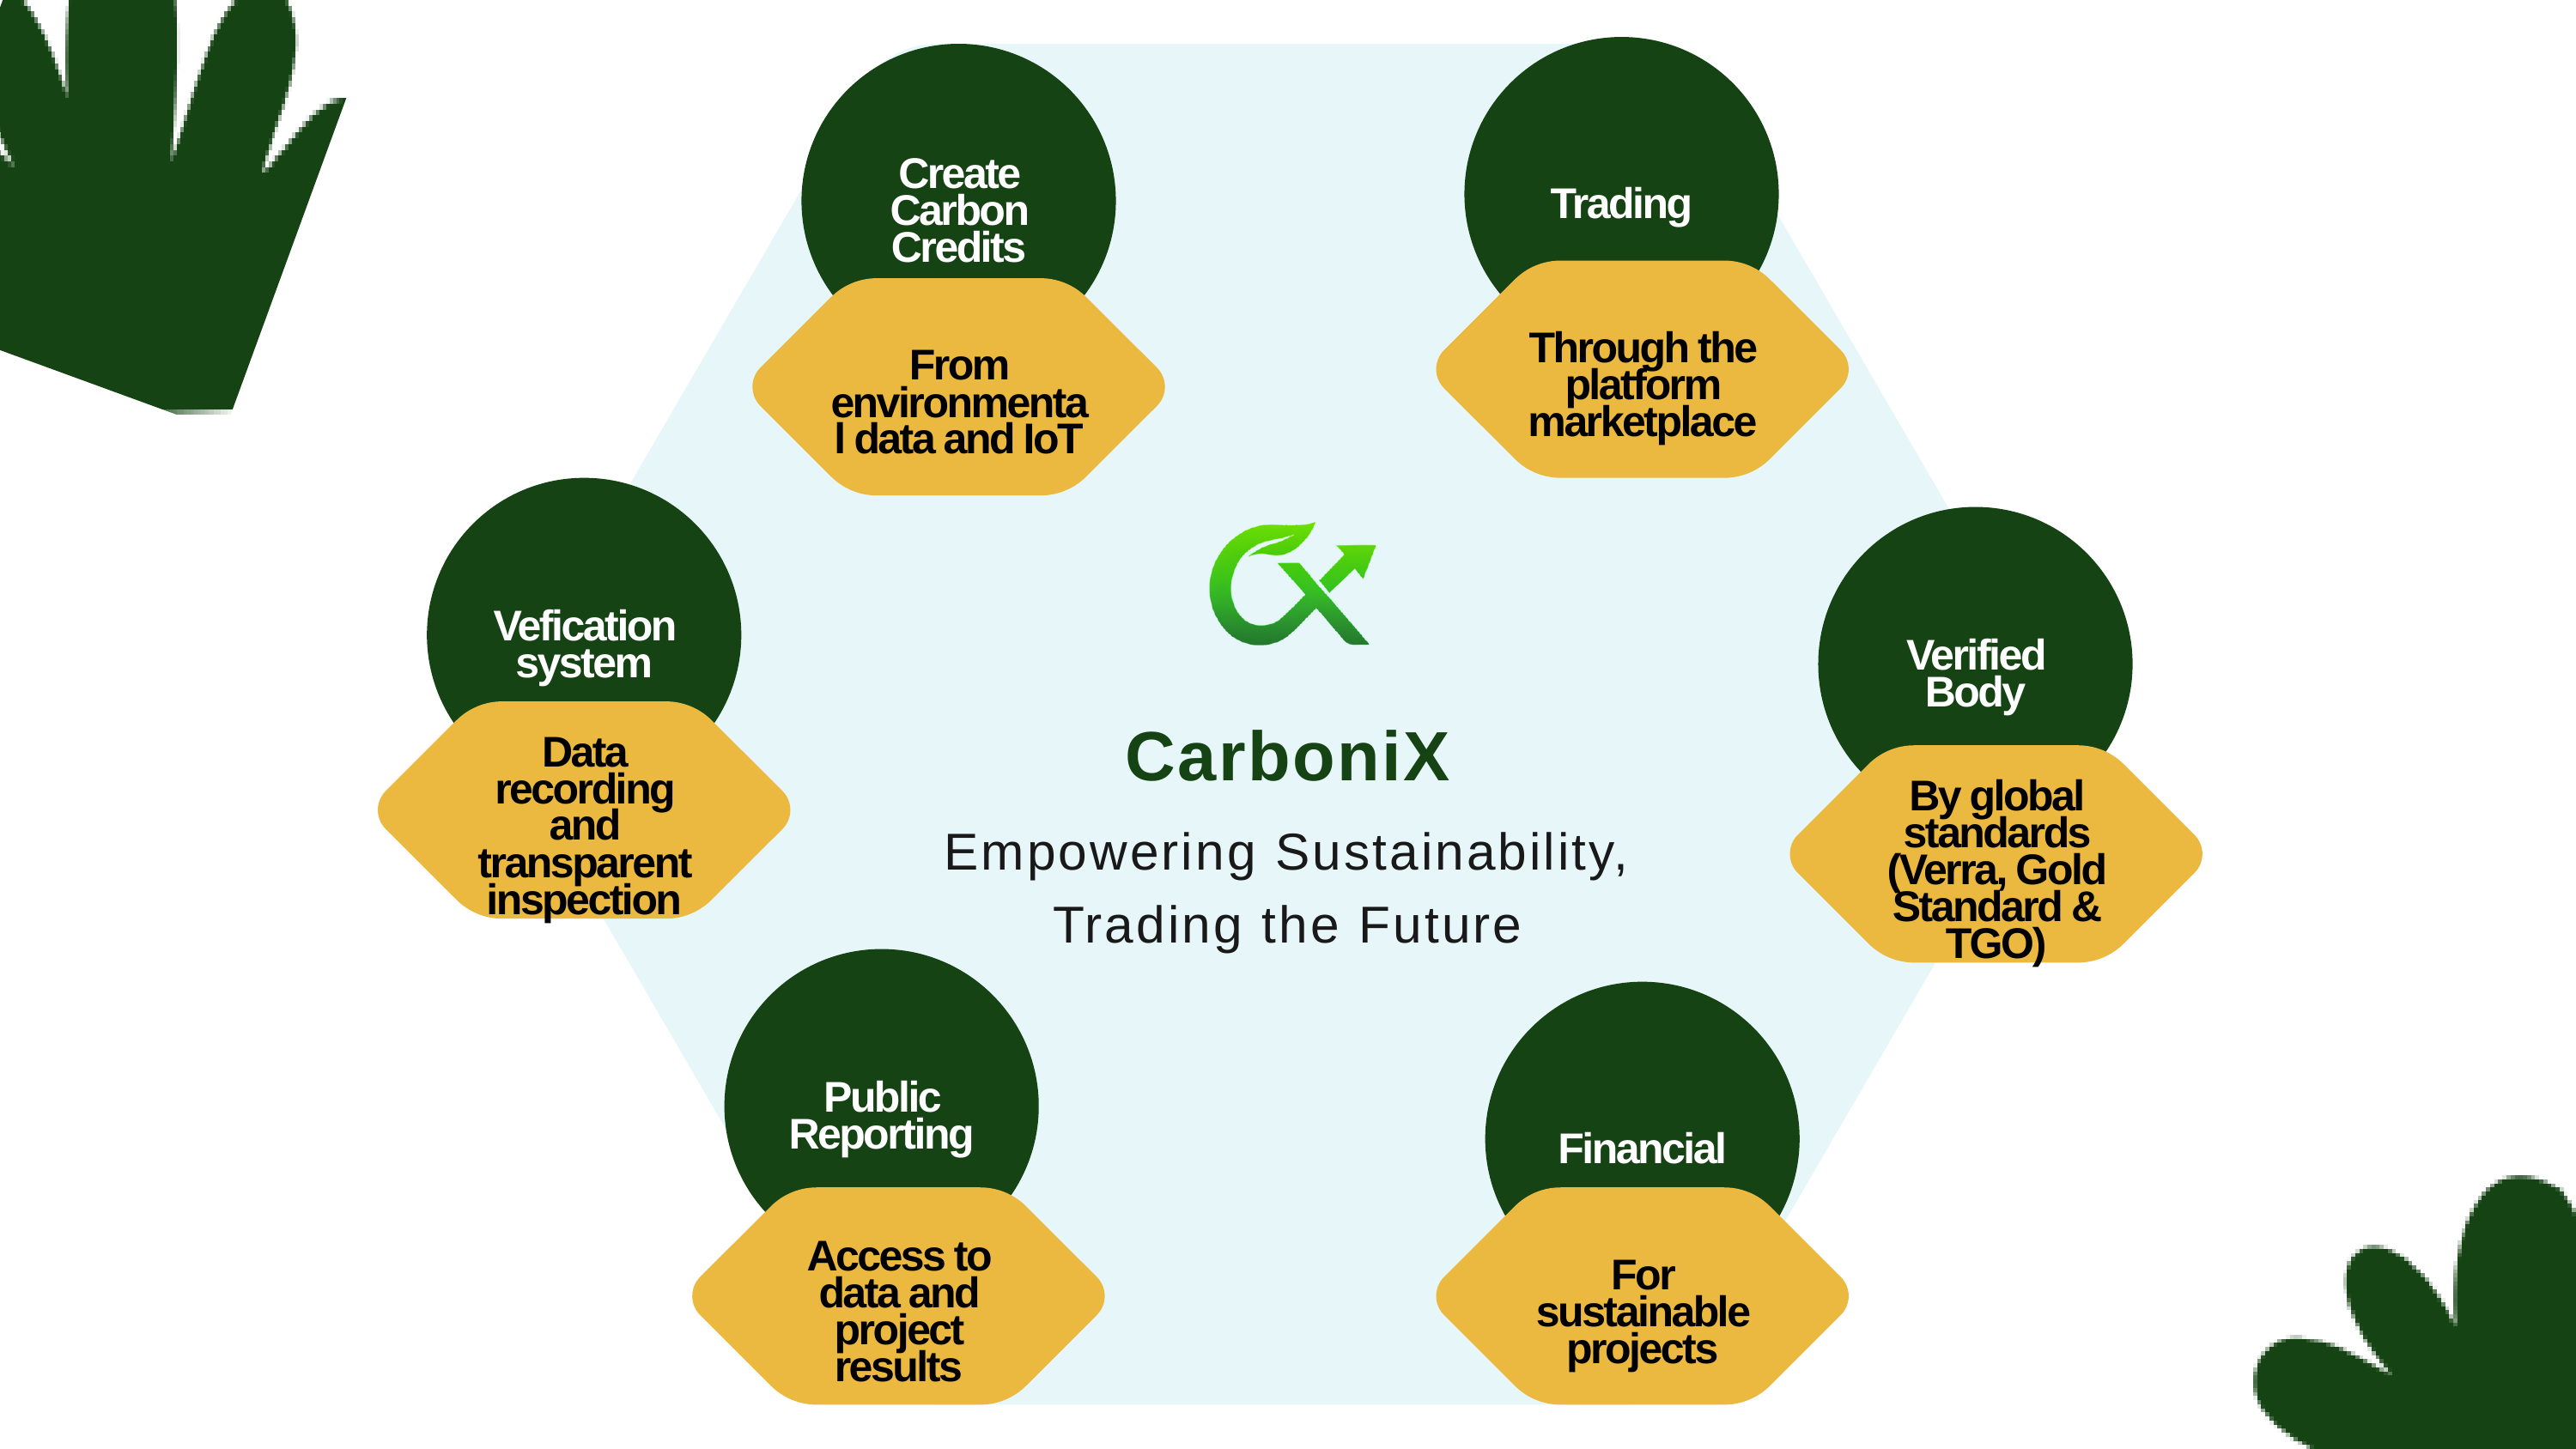

Trading

Create Carbon Credits

Through the platform marketplace

From environmental data and IoT

Vefication system

Verified Body

Data recording and transparent inspection
CarboniX
Empowering Sustainability, Trading the Future

By global standards (Verra, Gold Standard & TGO)

Public Reporting

Financial

Access to data and project results

For sustainable projects